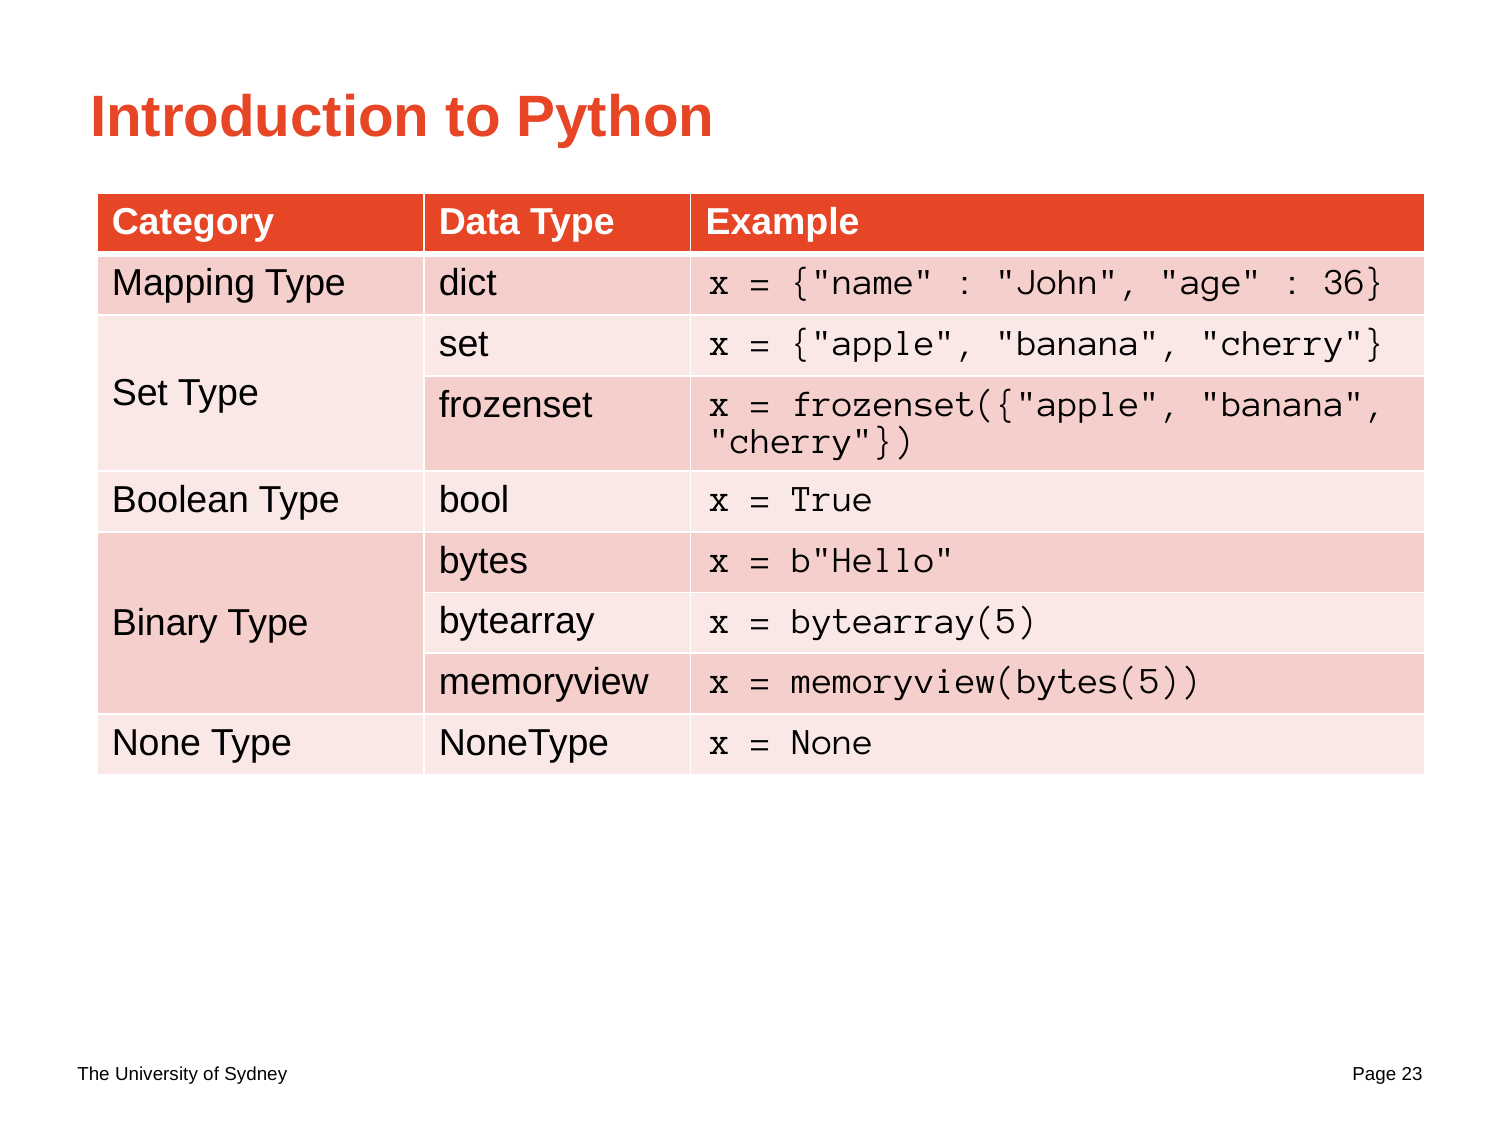

# Introduction to Python
| Category | Data Type | Example |
| --- | --- | --- |
| Mapping Type | dict | x = {"name" : "John", "age" : 36} |
| Set Type | set | x = {"apple", "banana", "cherry"} |
|  | frozenset | x = frozenset({"apple", "banana", "cherry"}) |
| Boolean Type | bool | x = True |
| Binary Type | bytes | x = b"Hello" |
|  | bytearray | x = bytearray(5) |
|  | memoryview | x = memoryview(bytes(5)) |
| None Type | NoneType | x = None |